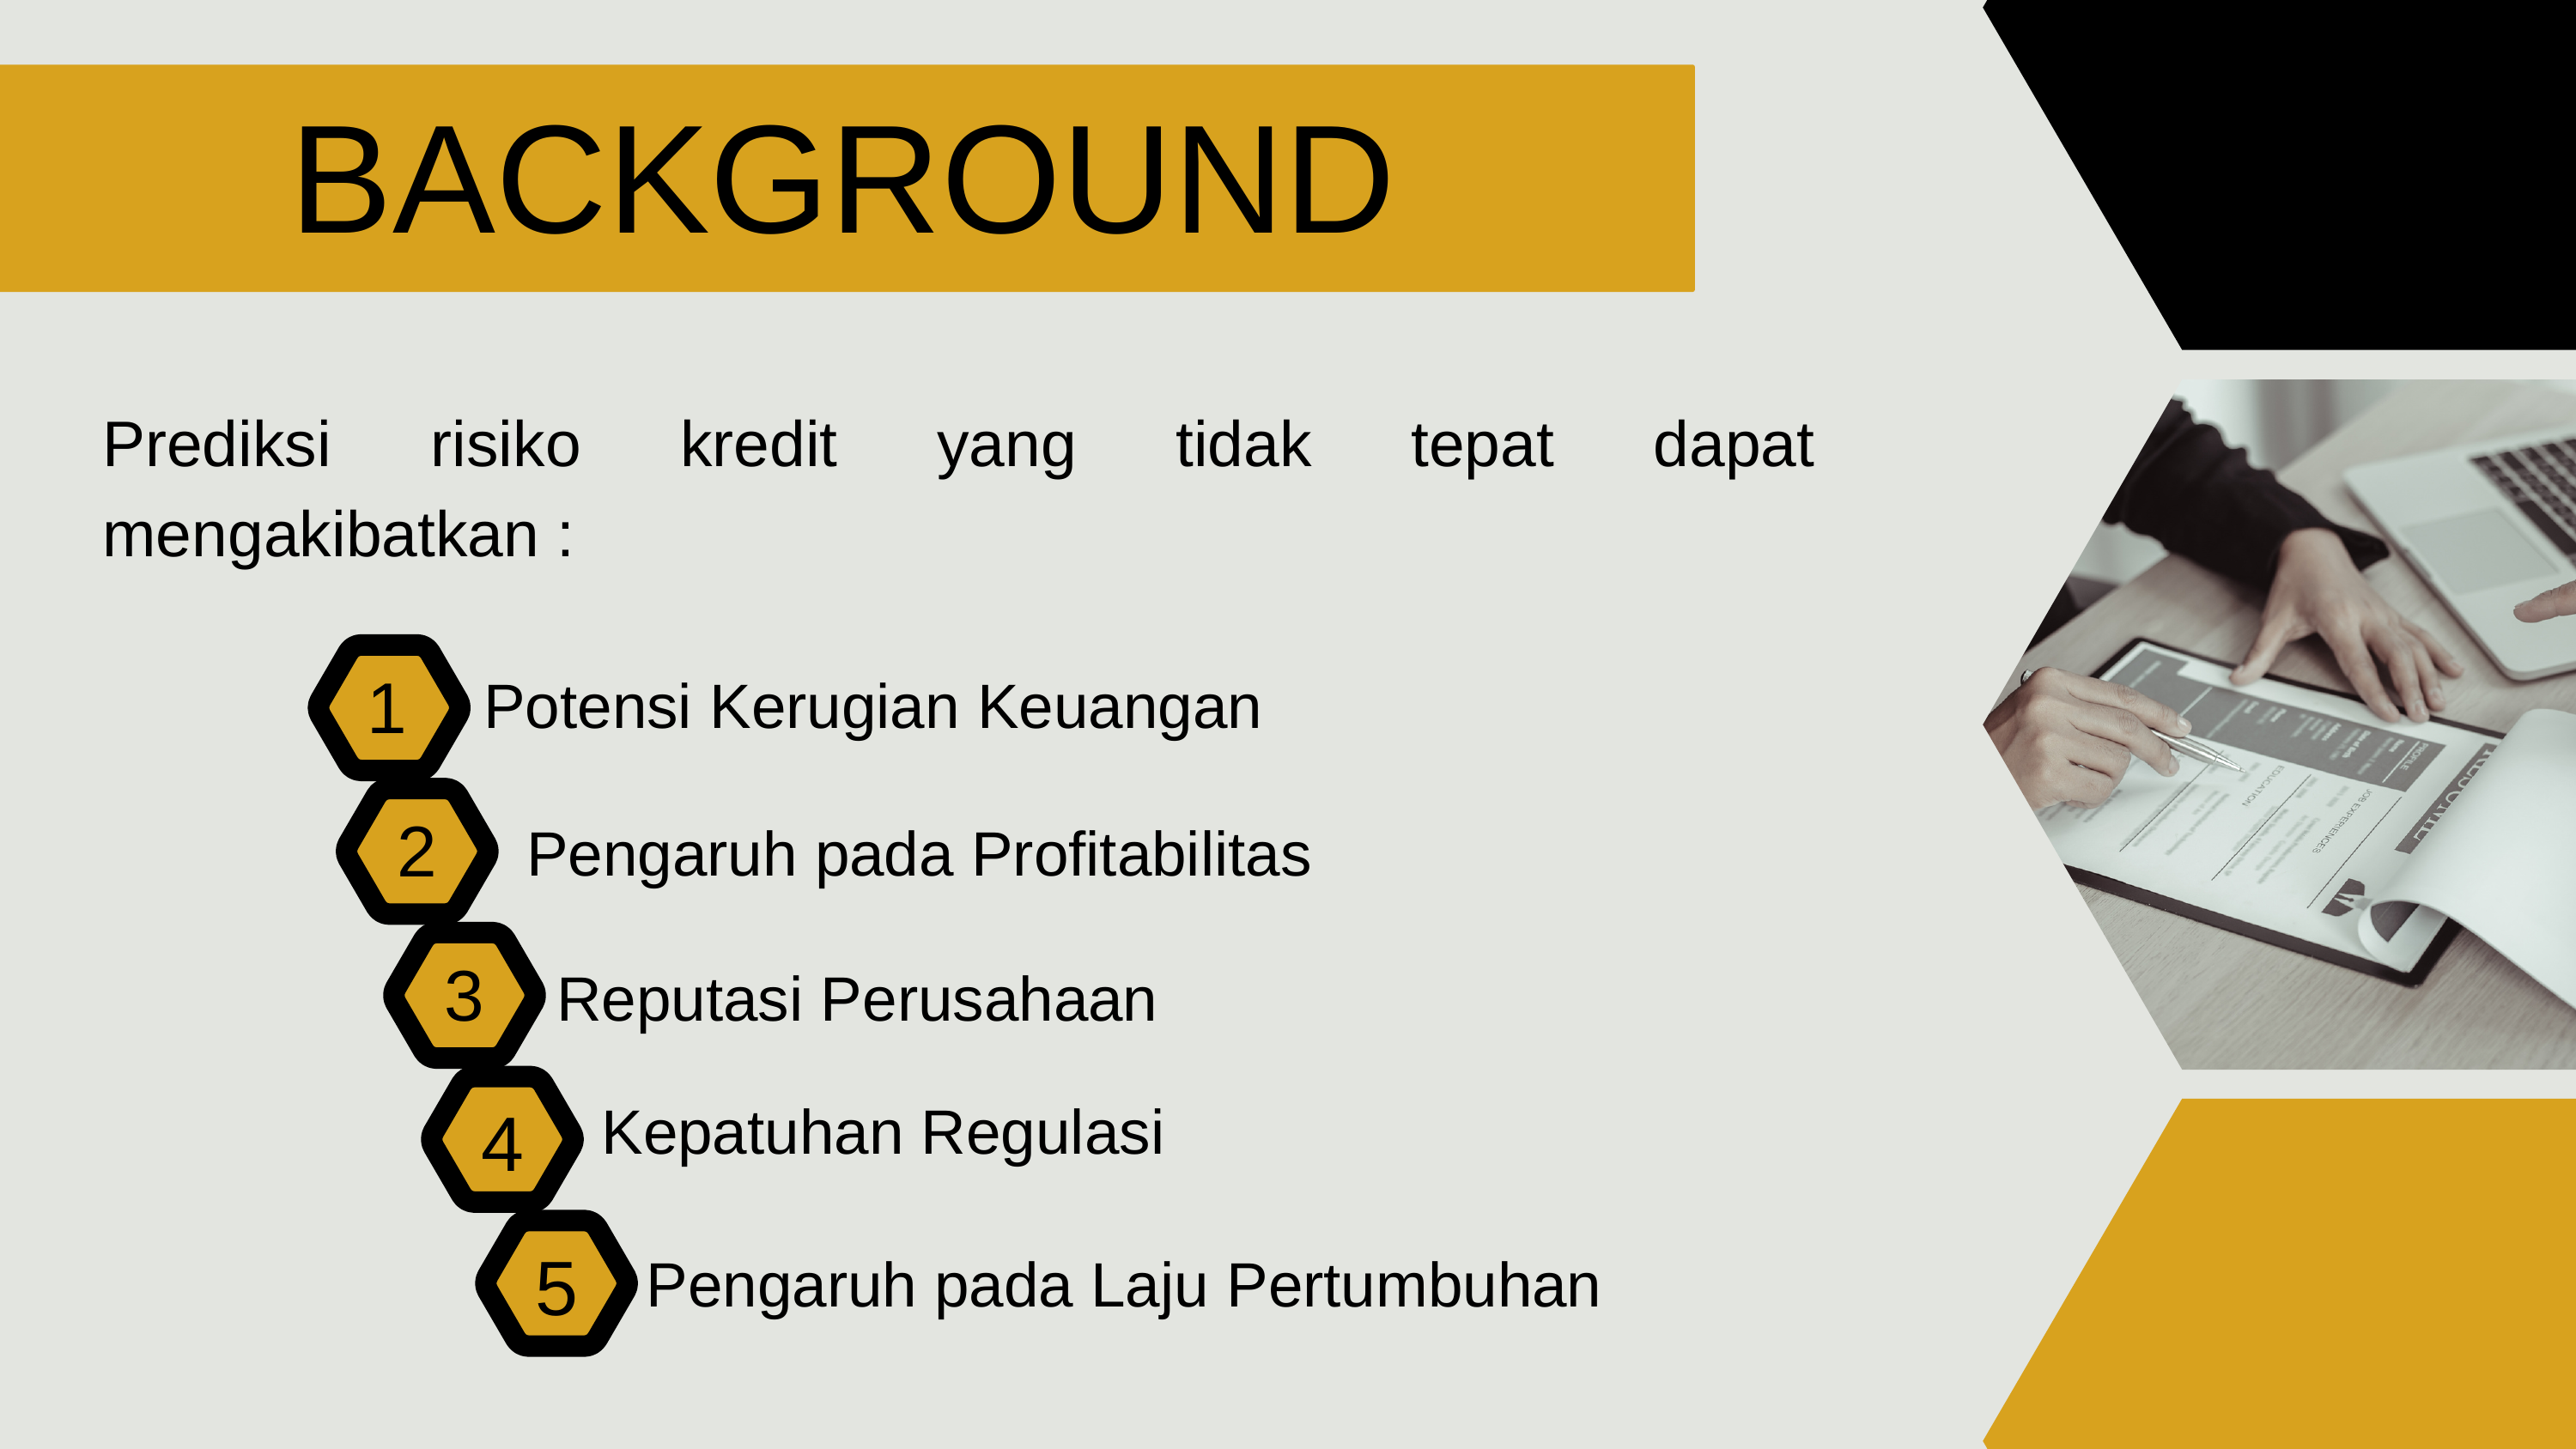

BACKGROUND

Prediksi risiko kredit yang tidak tepat dapat mengakibatkan :

1
Potensi Kerugian Keuangan

2
Pengaruh pada Profitabilitas

3
Reputasi Perusahaan

4
Kepatuhan Regulasi

5
Pengaruh pada Laju Pertumbuhan